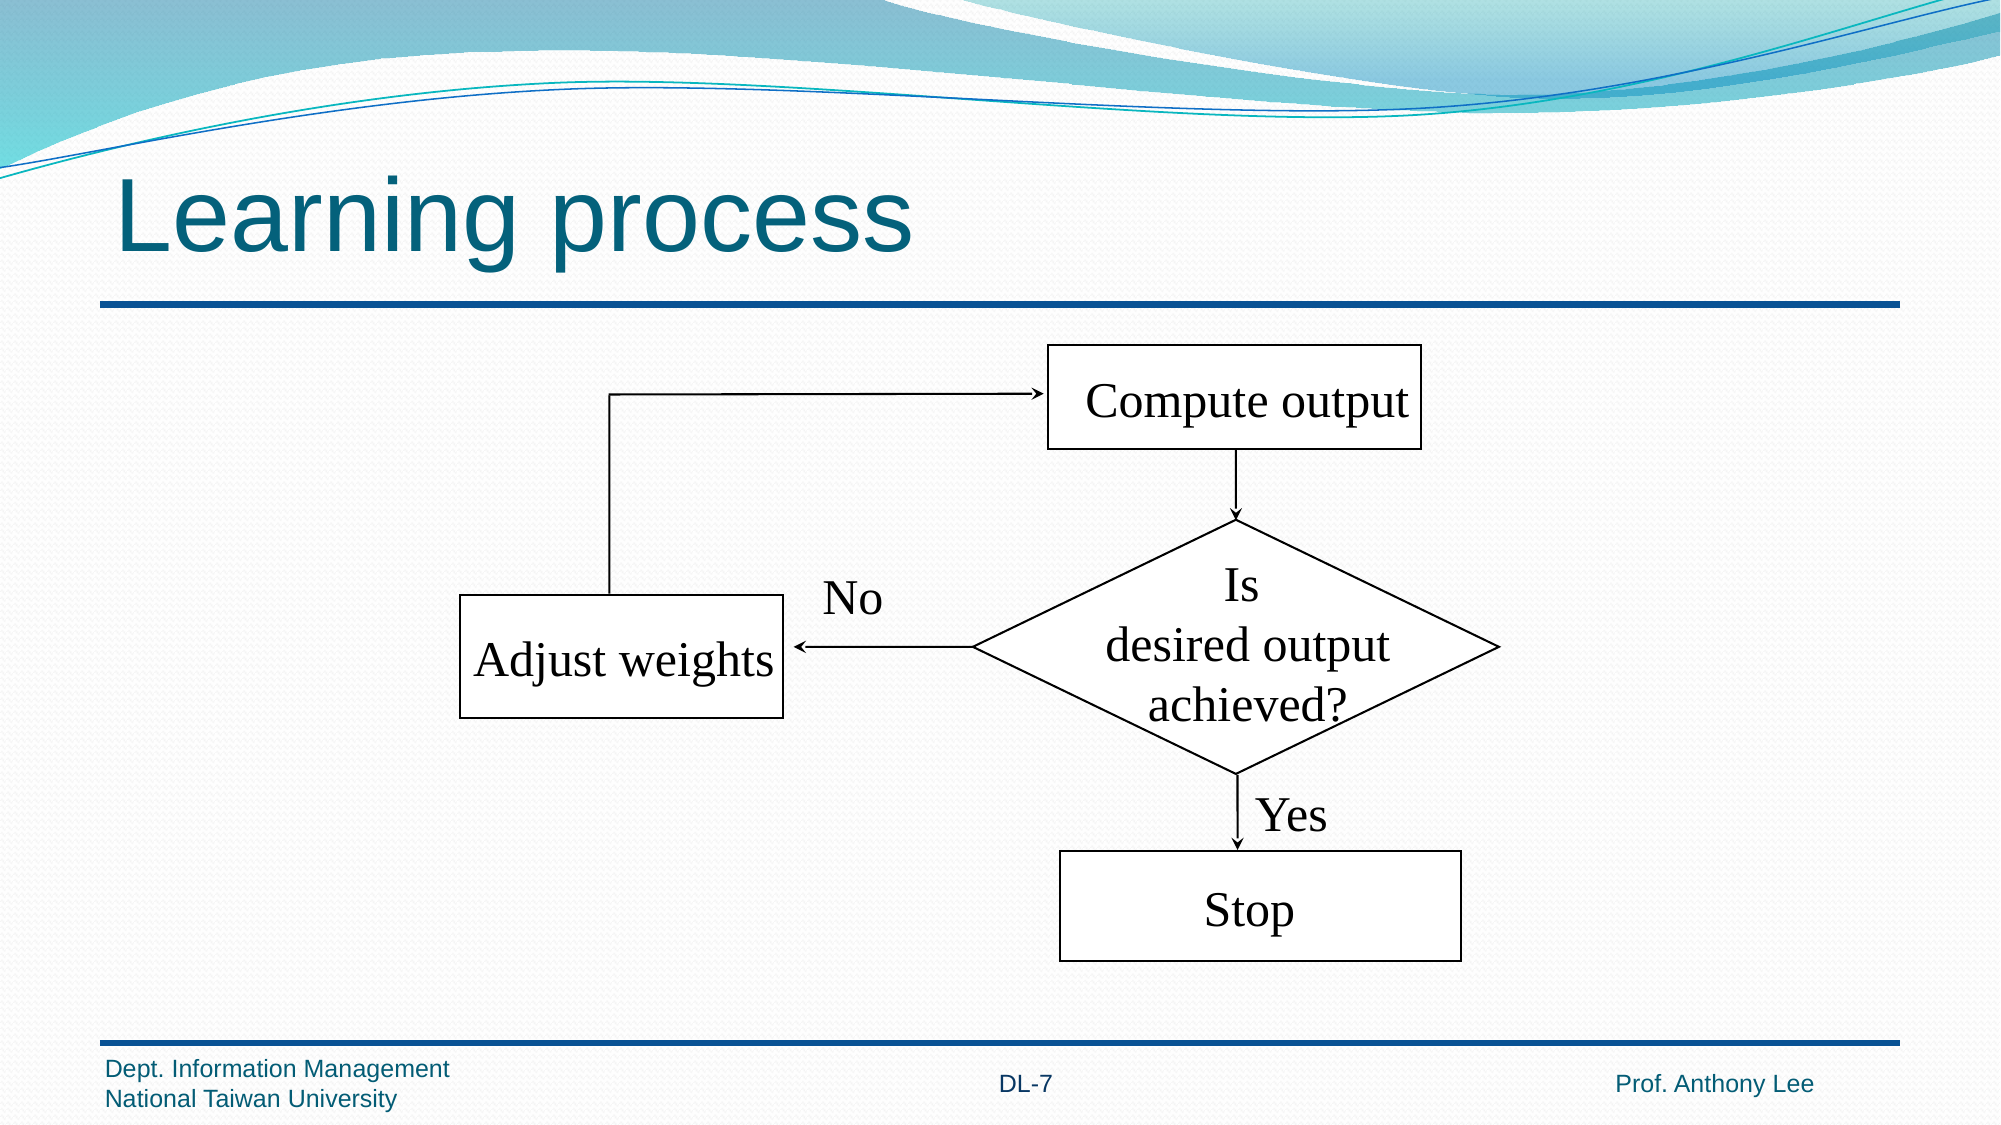

# Learning process

Compute output

Is
desired output
achieved?
No

Adjust weights

Yes

Stop